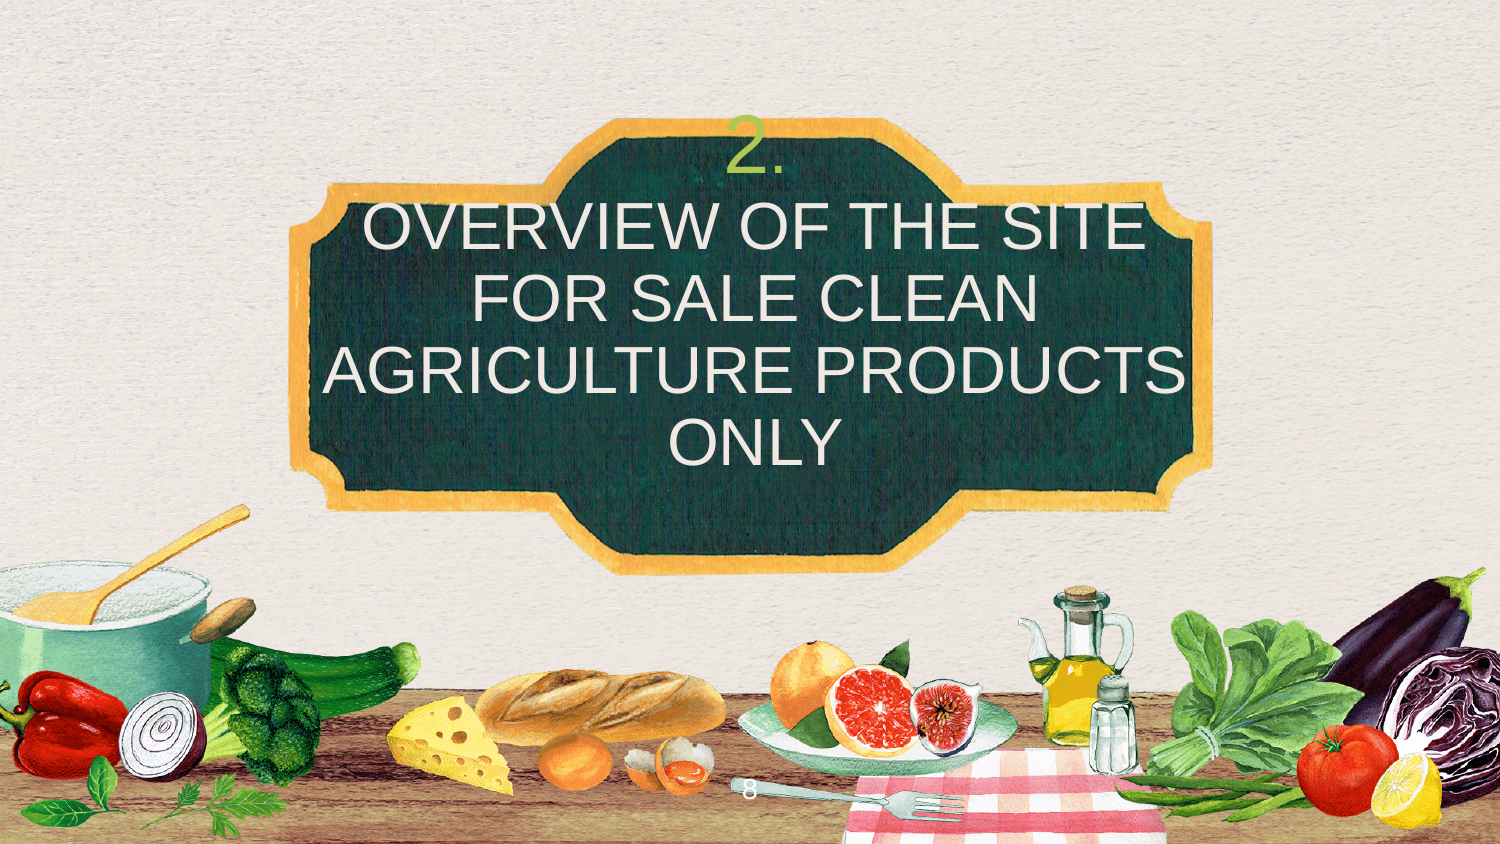

# 2. OVERVIEW OF THE SITE FOR SALE CLEAN AGRICULTURE PRODUCTS ONLY
8